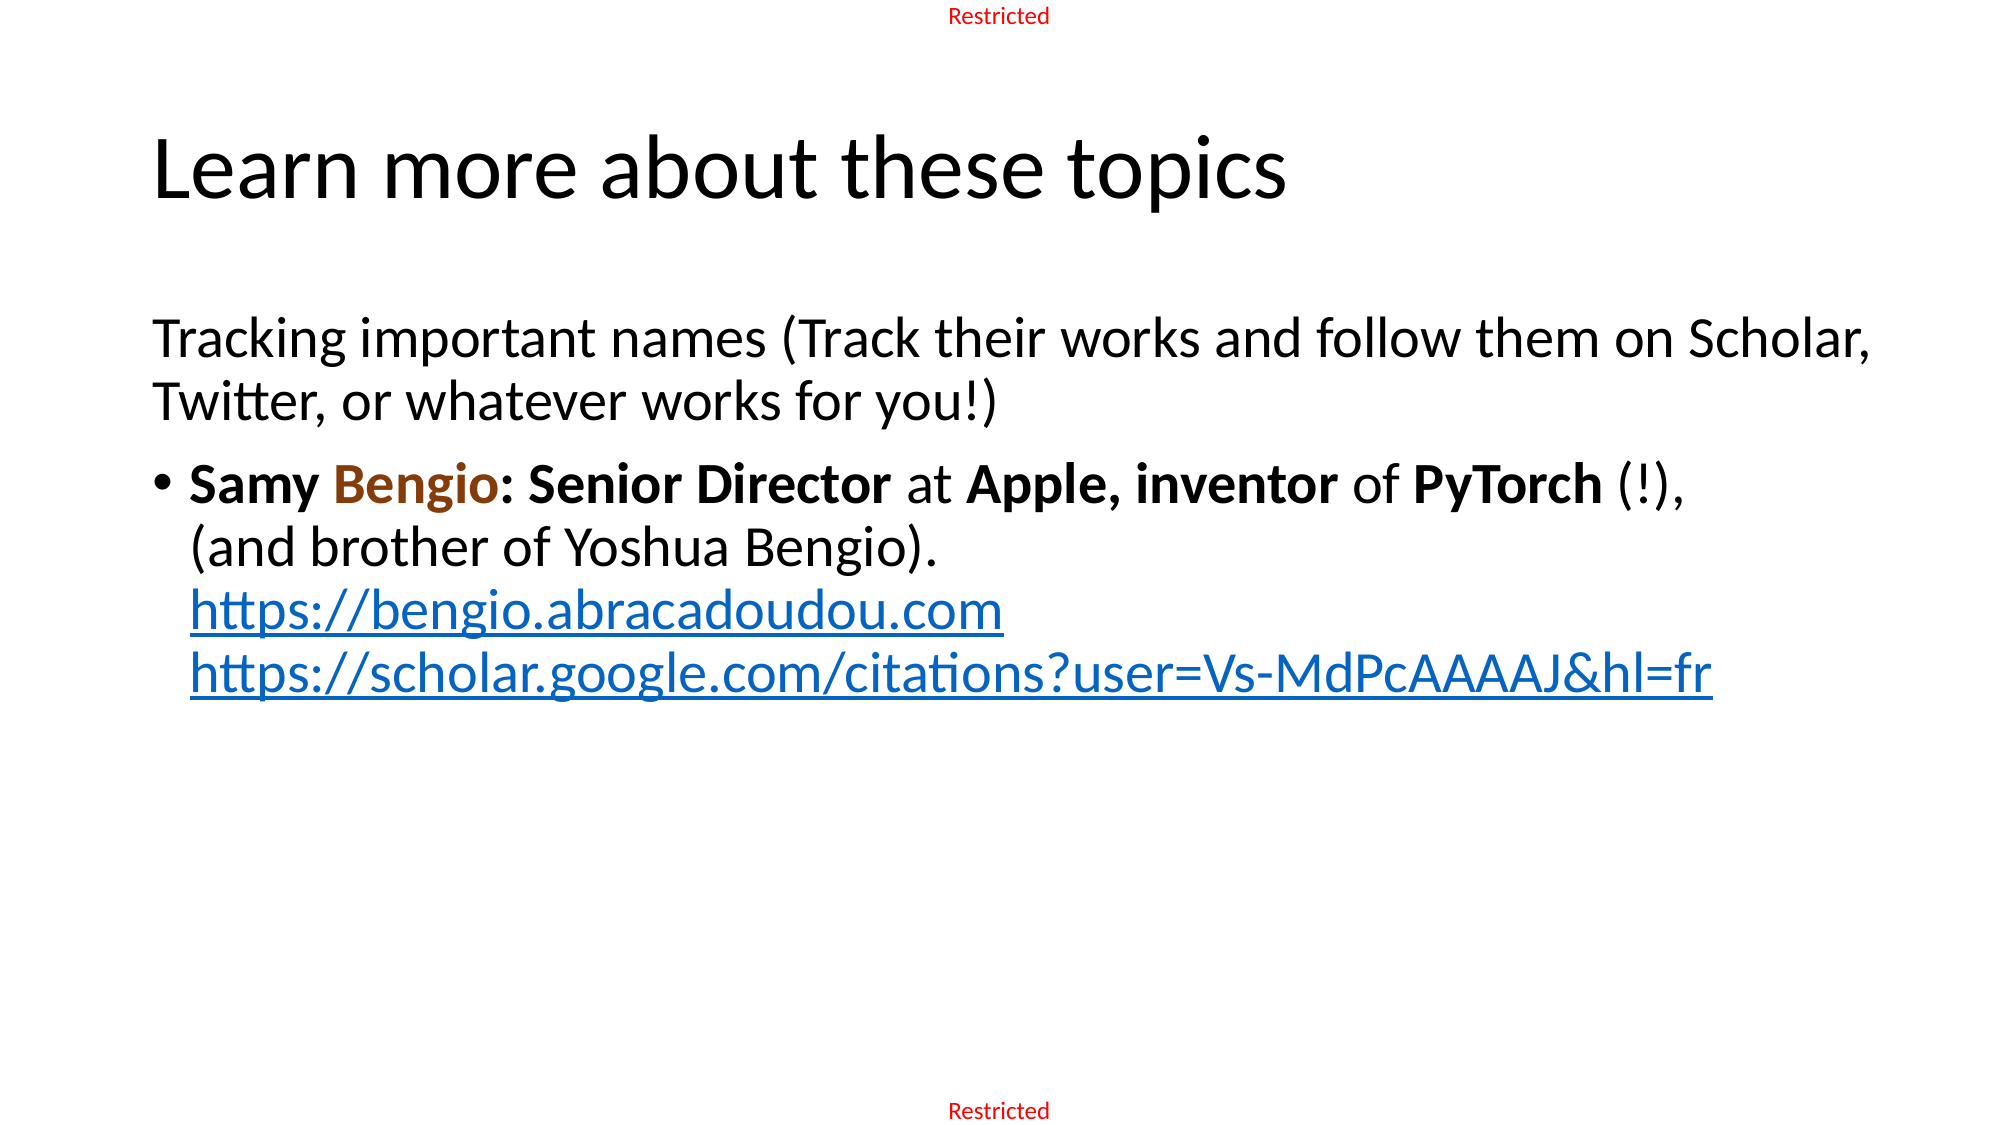

# Learn more about these topics
Tracking important names (Track their works and follow them on Scholar, Twitter, or whatever works for you!)
Samy Bengio: Senior Director at Apple, inventor of PyTorch (!),
(and brother of Yoshua Bengio).
https://bengio.abracadoudou.com
https://scholar.google.com/citations?user=Vs-MdPcAAAAJ&hl=fr